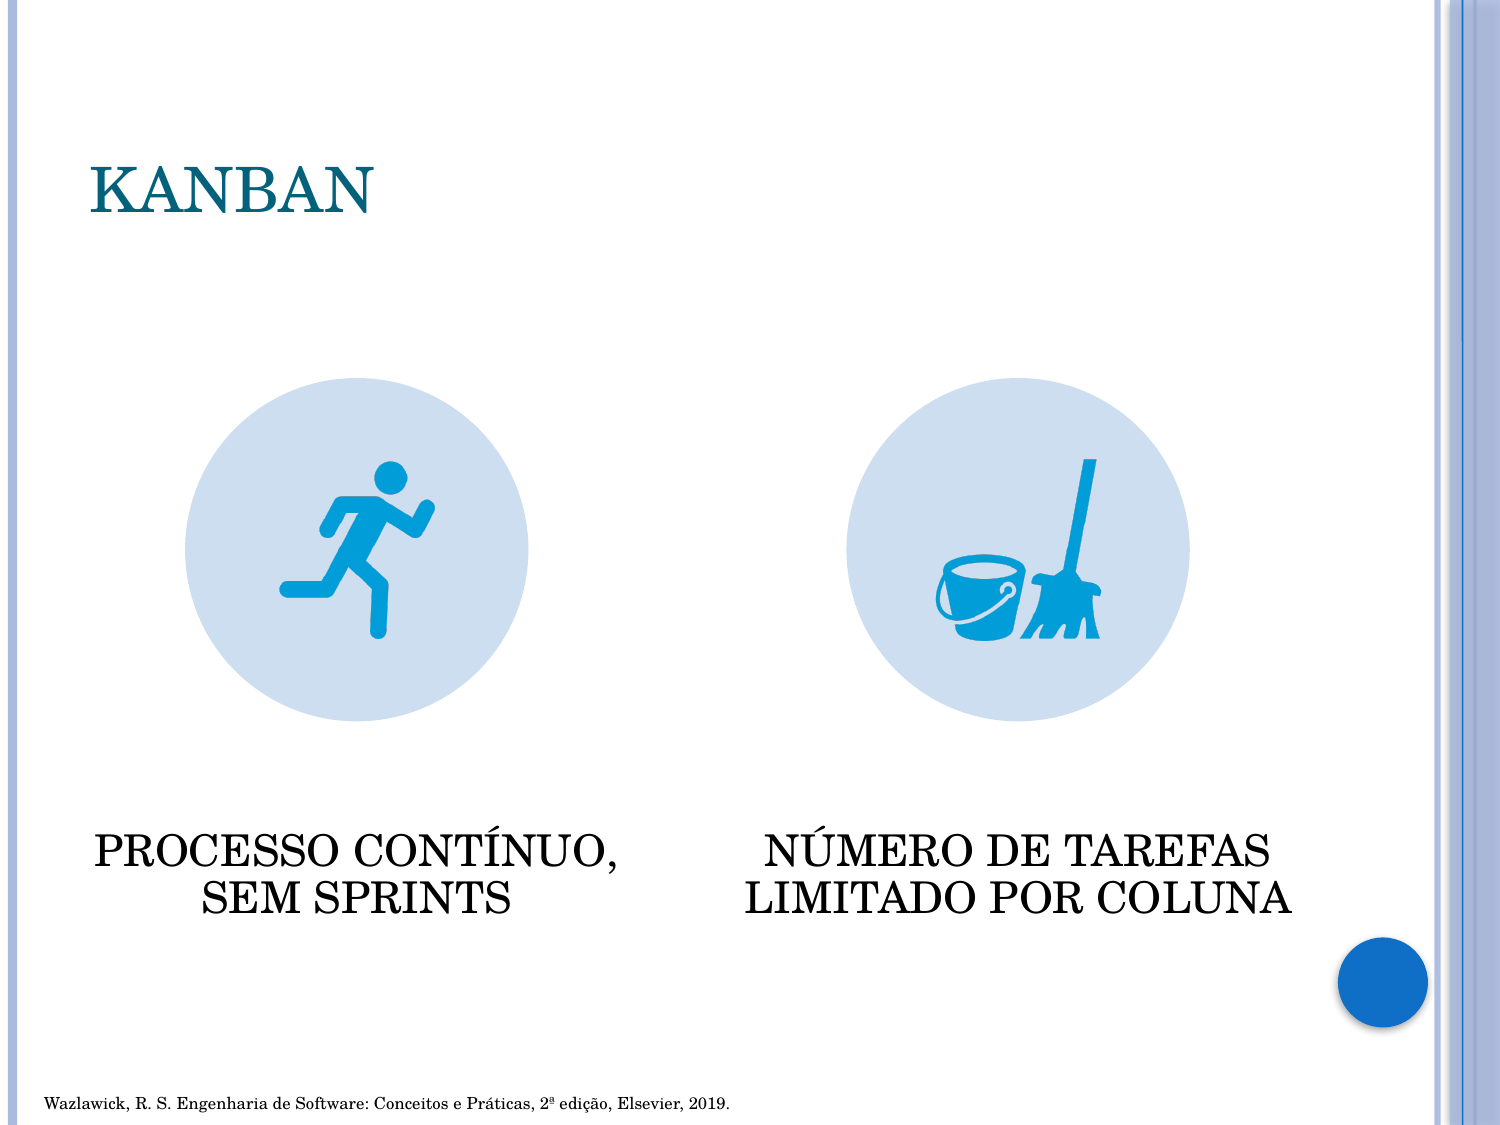

# Kanban
Processo contínuo, sem sprints
Número de tarefas limitado por coluna